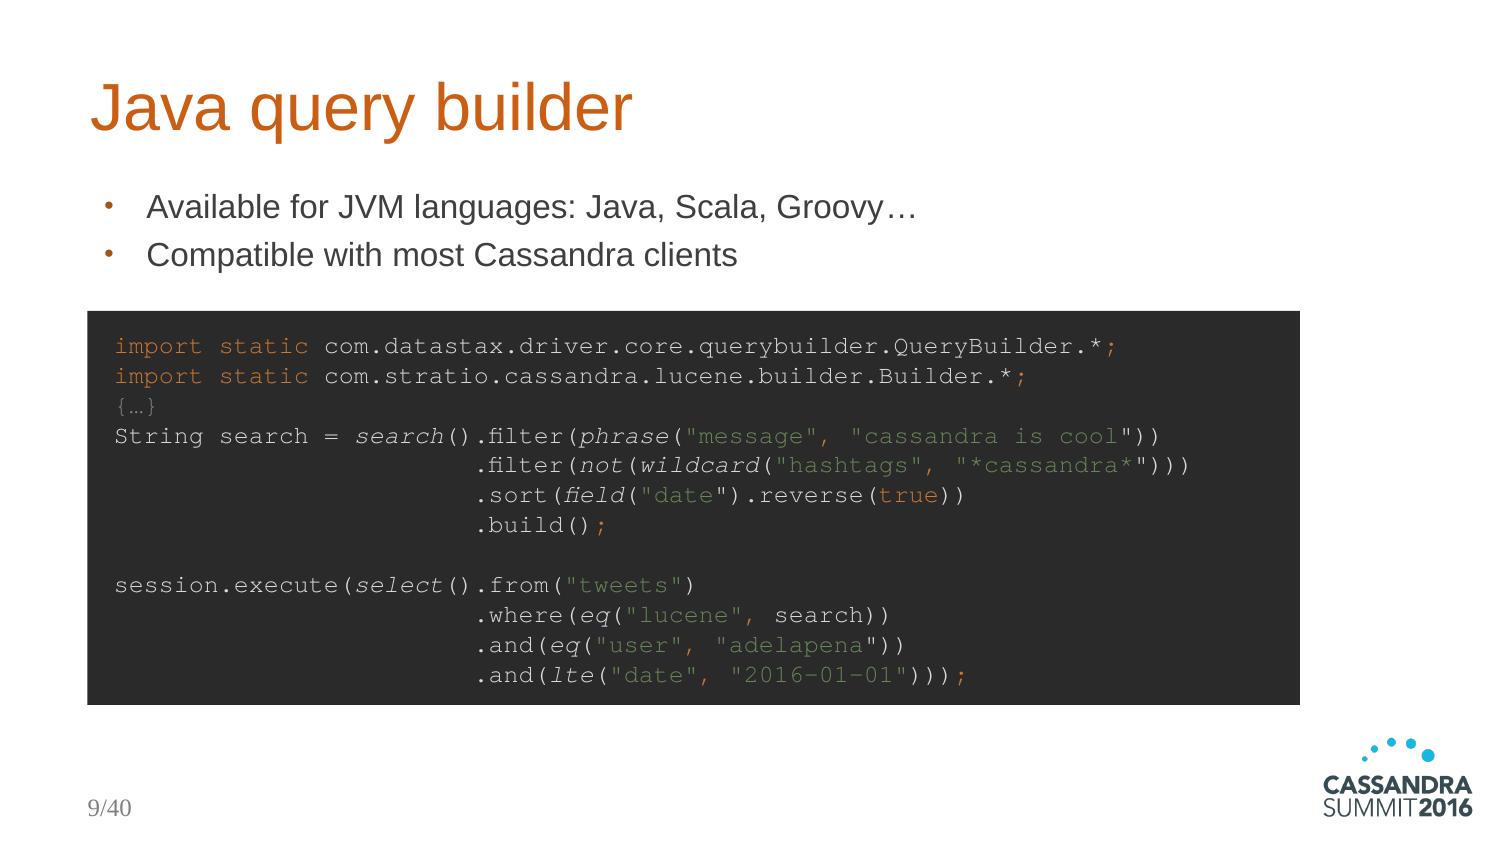

# Java query builder
Available for JVM languages: Java, Scala, Groovy…
Compatible with most Cassandra clients
import static com.datastax.driver.core.querybuilder.QueryBuilder.*;
import static com.stratio.cassandra.lucene.builder.Builder.*;
{…}
String search = search().filter(phrase("message", "cassandra is cool"))
                        .filter(not(wildcard("hashtags", "*cassandra*")))
                        .sort(field("date").reverse(true))
                        .build();
session.execute(select().from("tweets")
                        .where(eq("lucene", search))
                        .and(eq("user", "adelapena"))
                        .and(lte("date", "2016-01-01")));
9/40